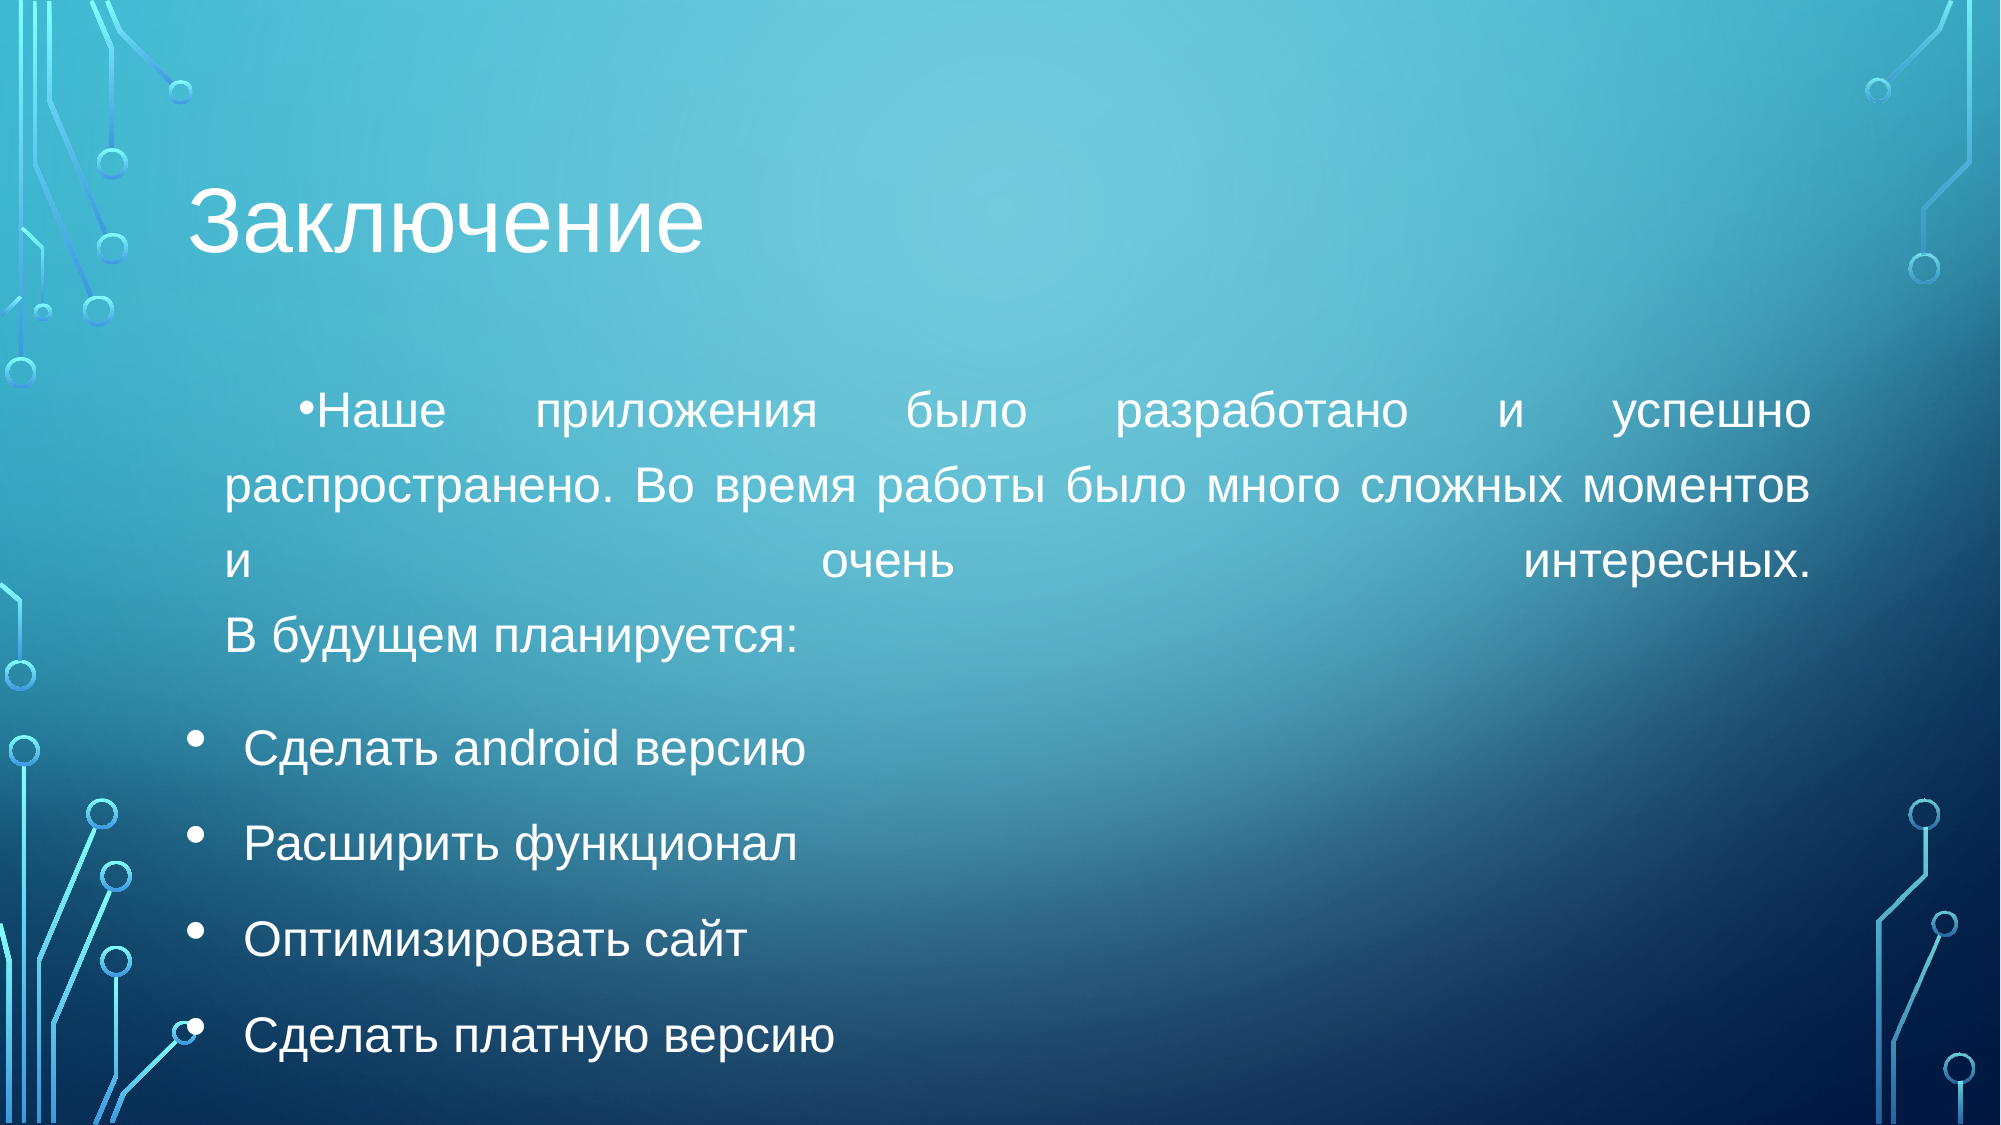

# Заключение
Наше приложения было разработано и успешно распространено. Во время работы было много сложных моментов и очень интересных.
В будущем планируется:
Сделать android версию
Расширить функционал
Оптимизировать сайт
Сделать платную версию
Получить сертификат на приложение